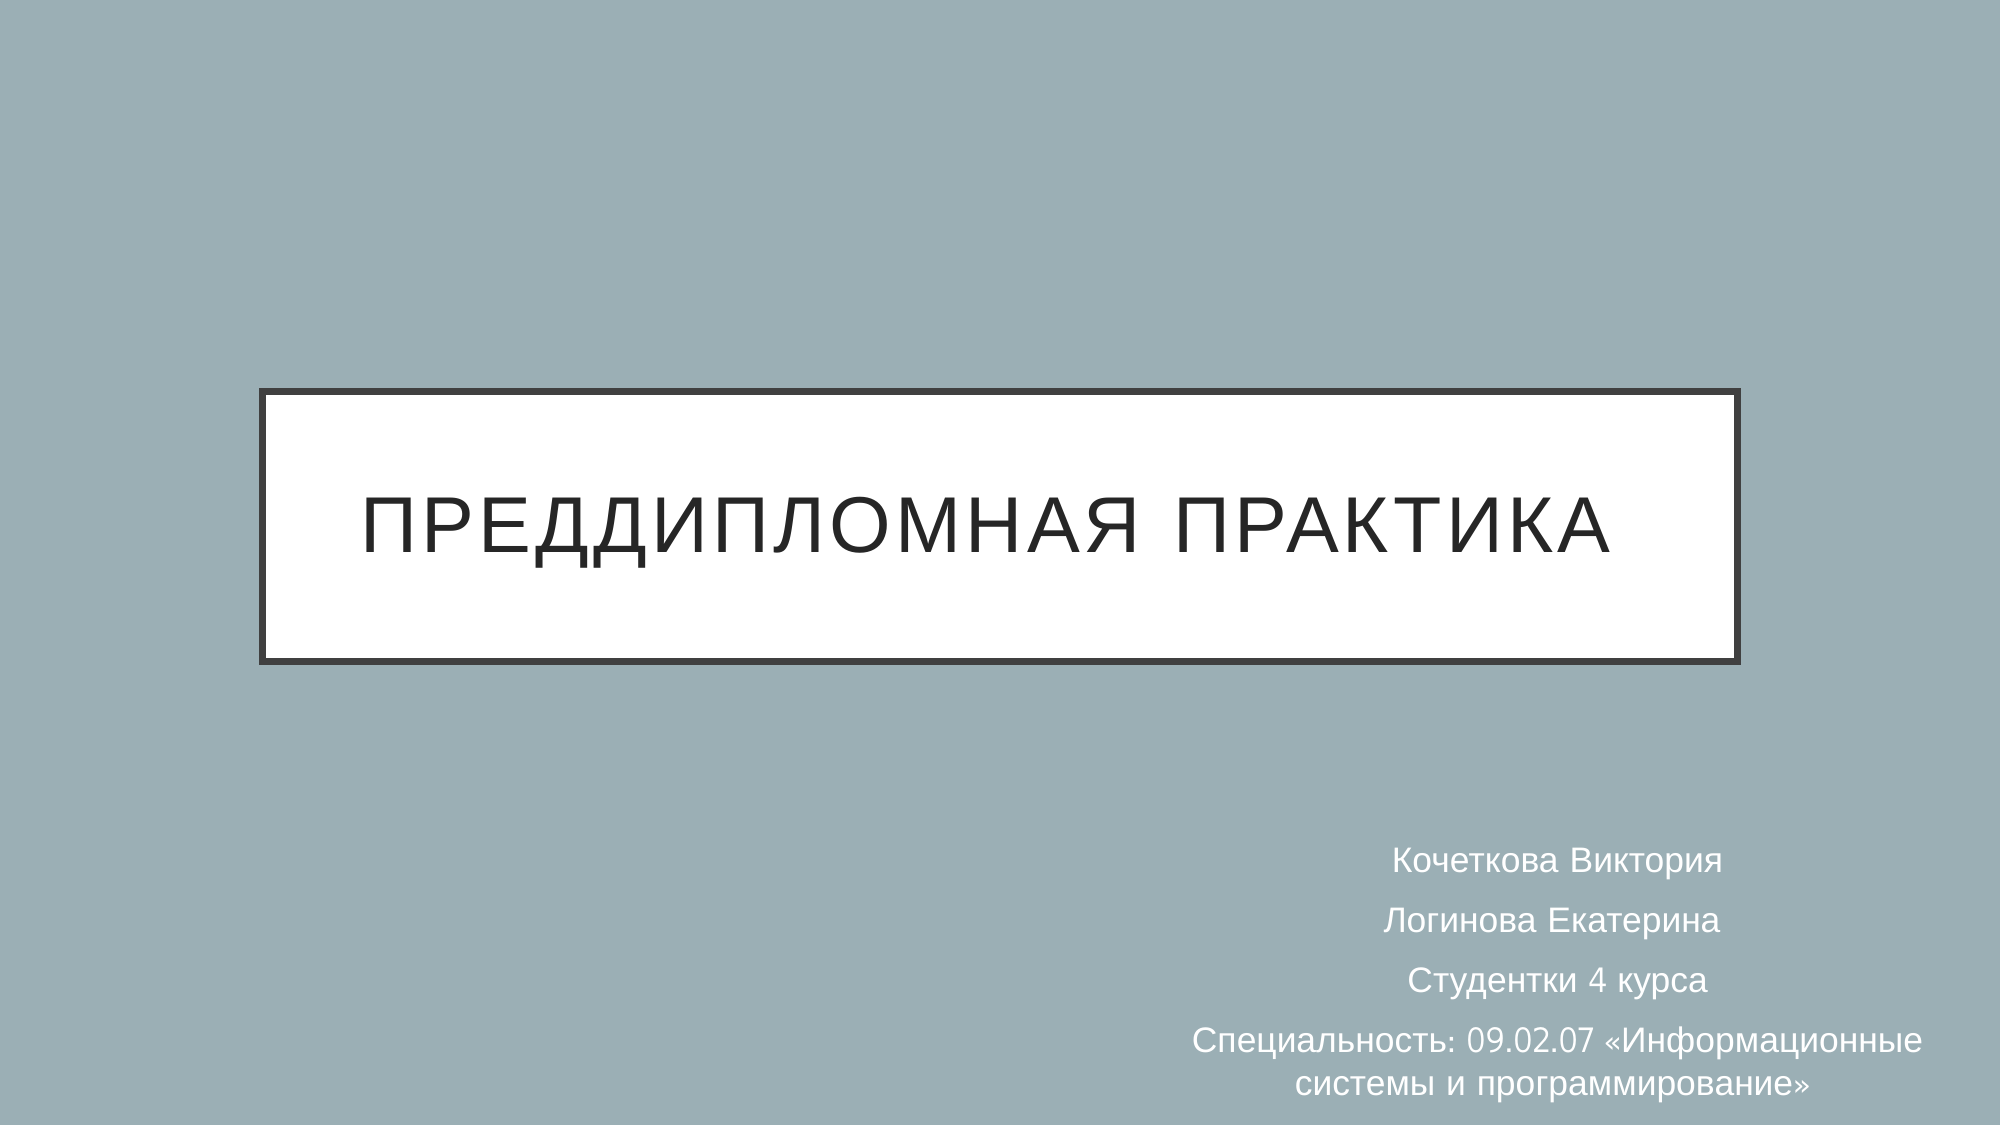

# Преддипломная практика
Кочеткова Виктория
Логинова Екатерина
Студентки 4 курса
Специальность: 09.02.07 «Информационные системы и программирование»